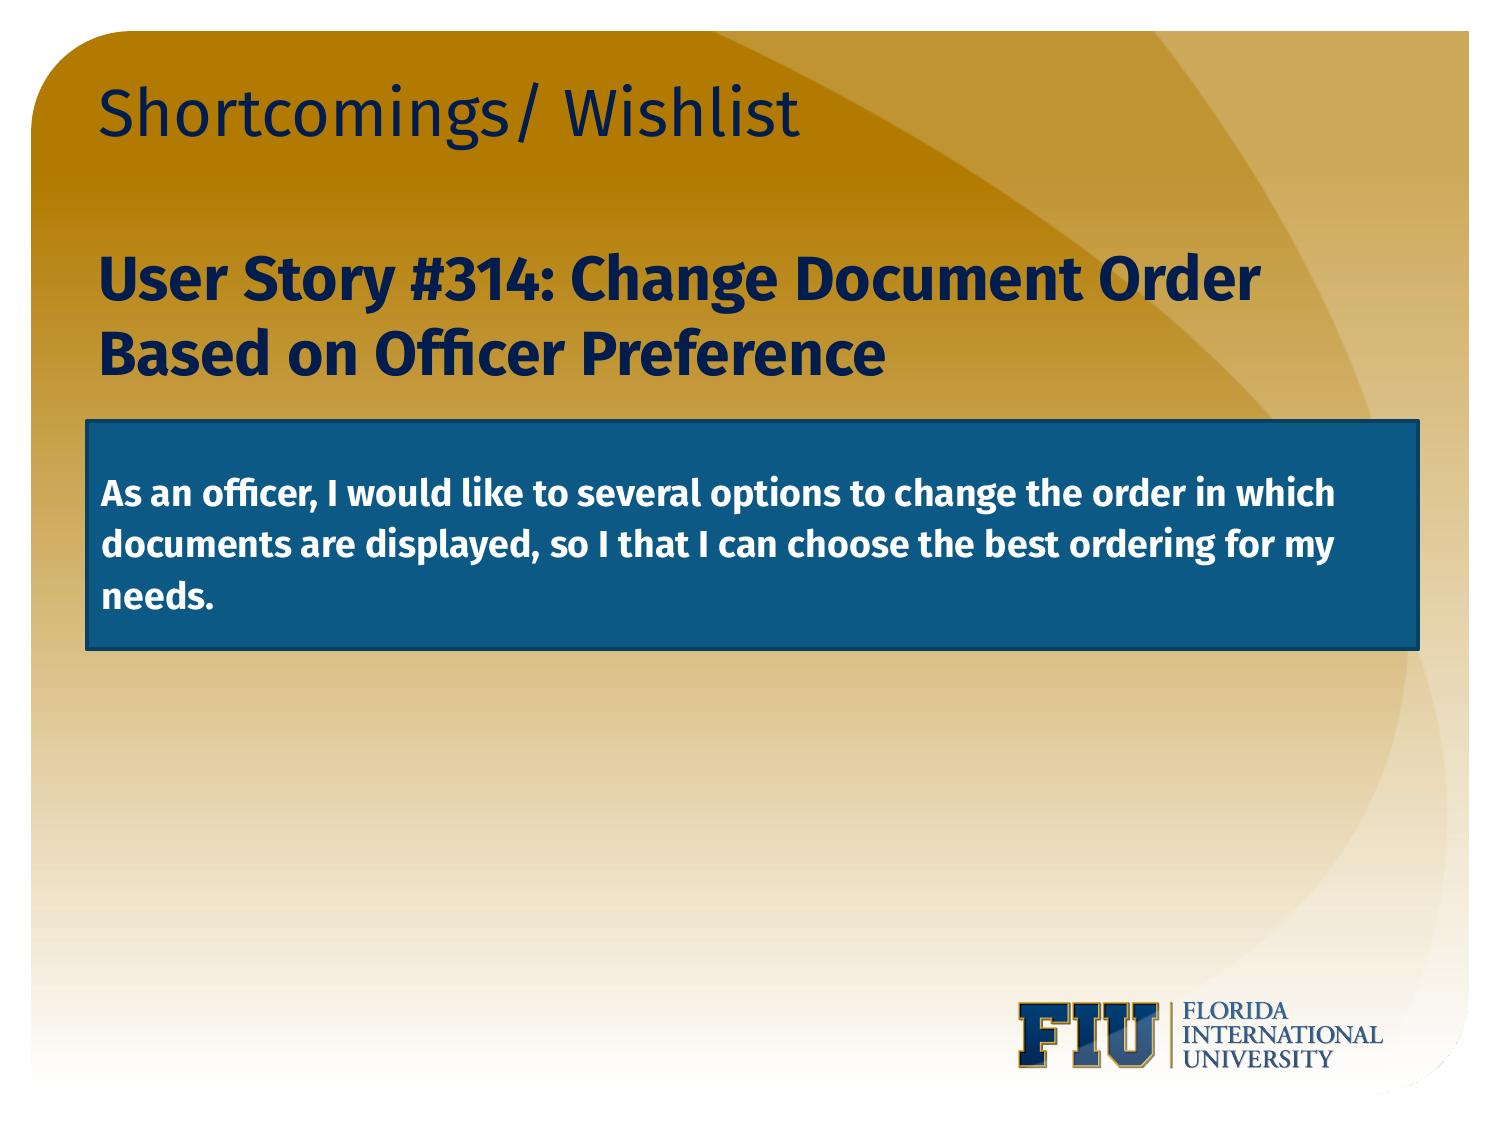

# Shortcomings/ Wishlist
User Story #314: Change Document Order Based on Officer Preference

As an officer, I would like to several options to change the order in which documents are displayed, so I that I can choose the best ordering for my needs.